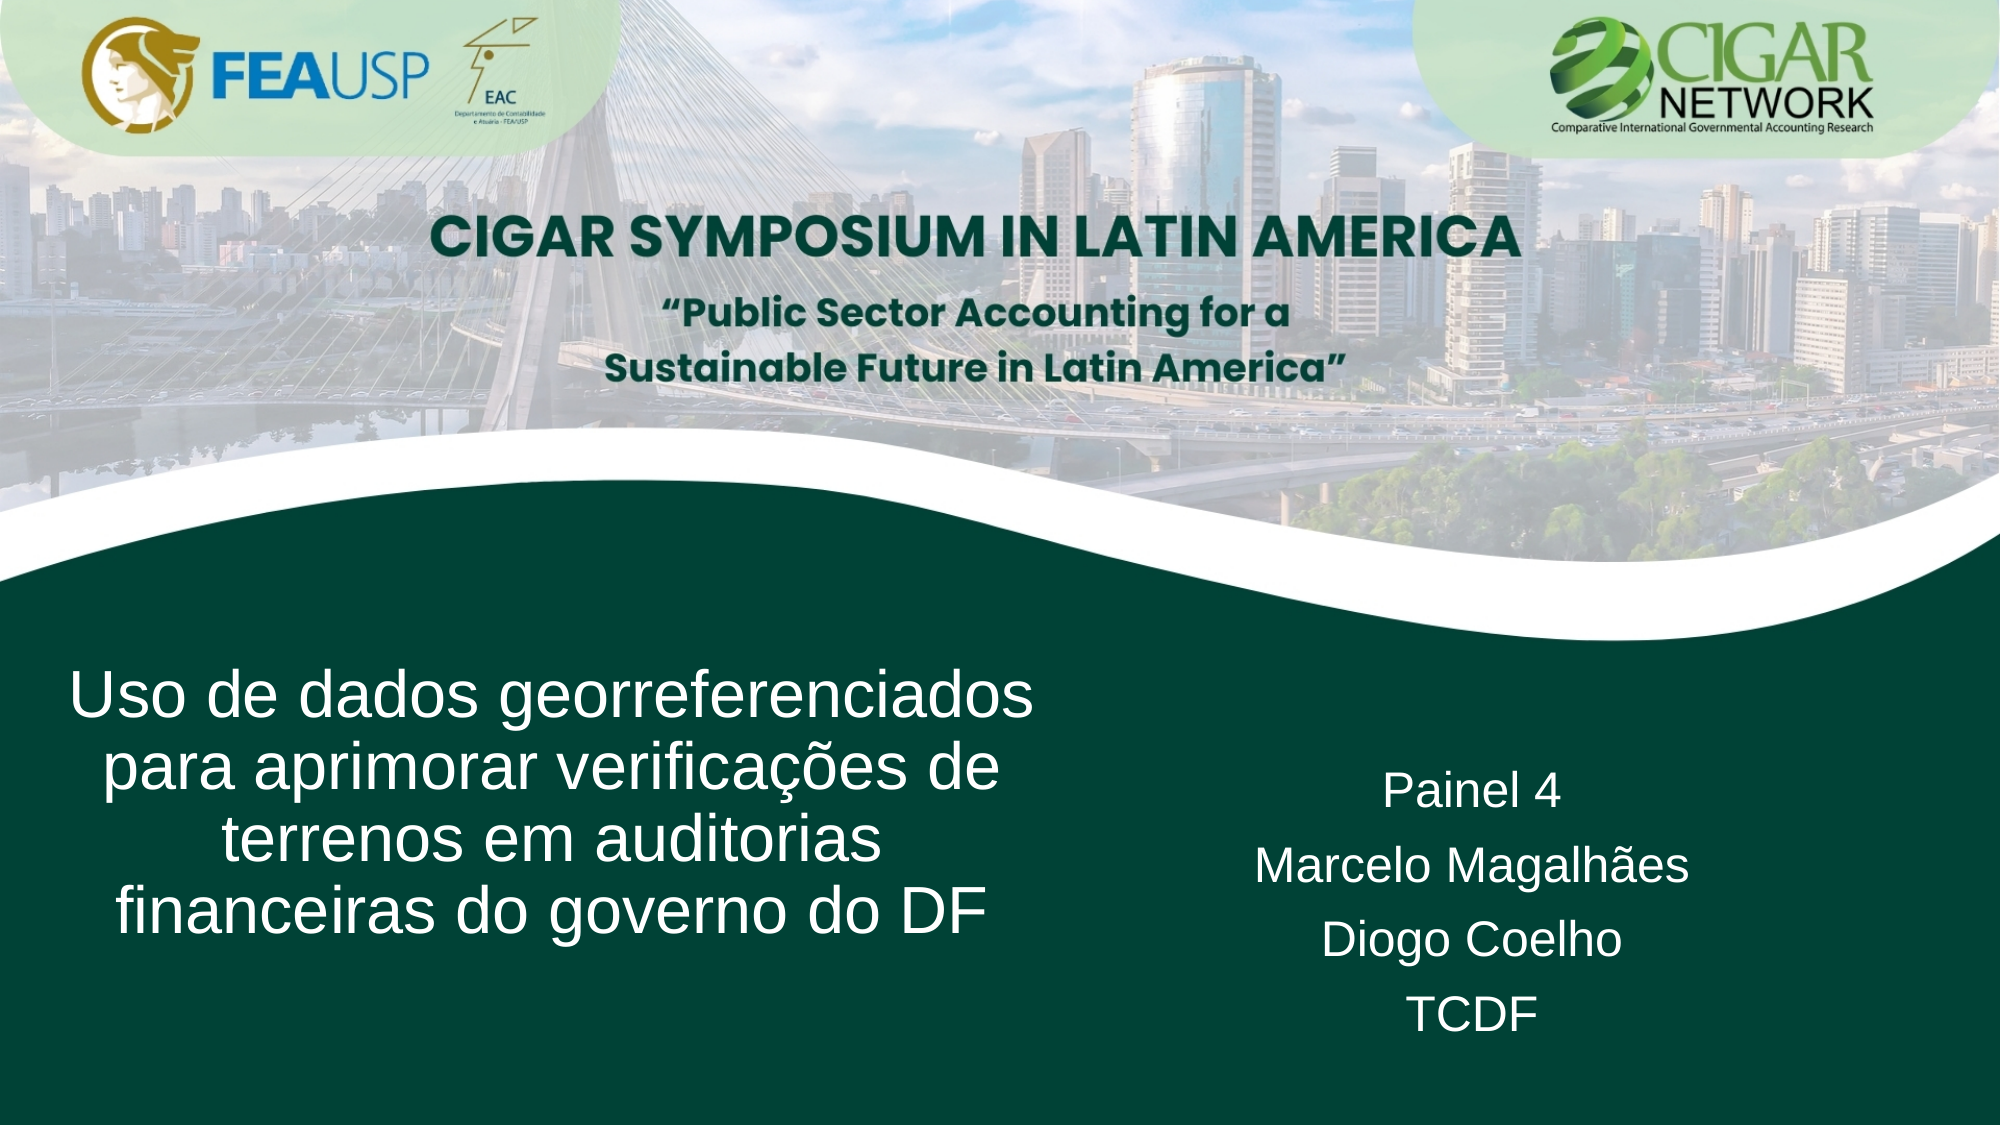

Uso de dados georreferenciados para aprimorar verificações de terrenos em auditorias financeiras do governo do DF
Painel 4
Marcelo Magalhães
Diogo Coelho
TCDF